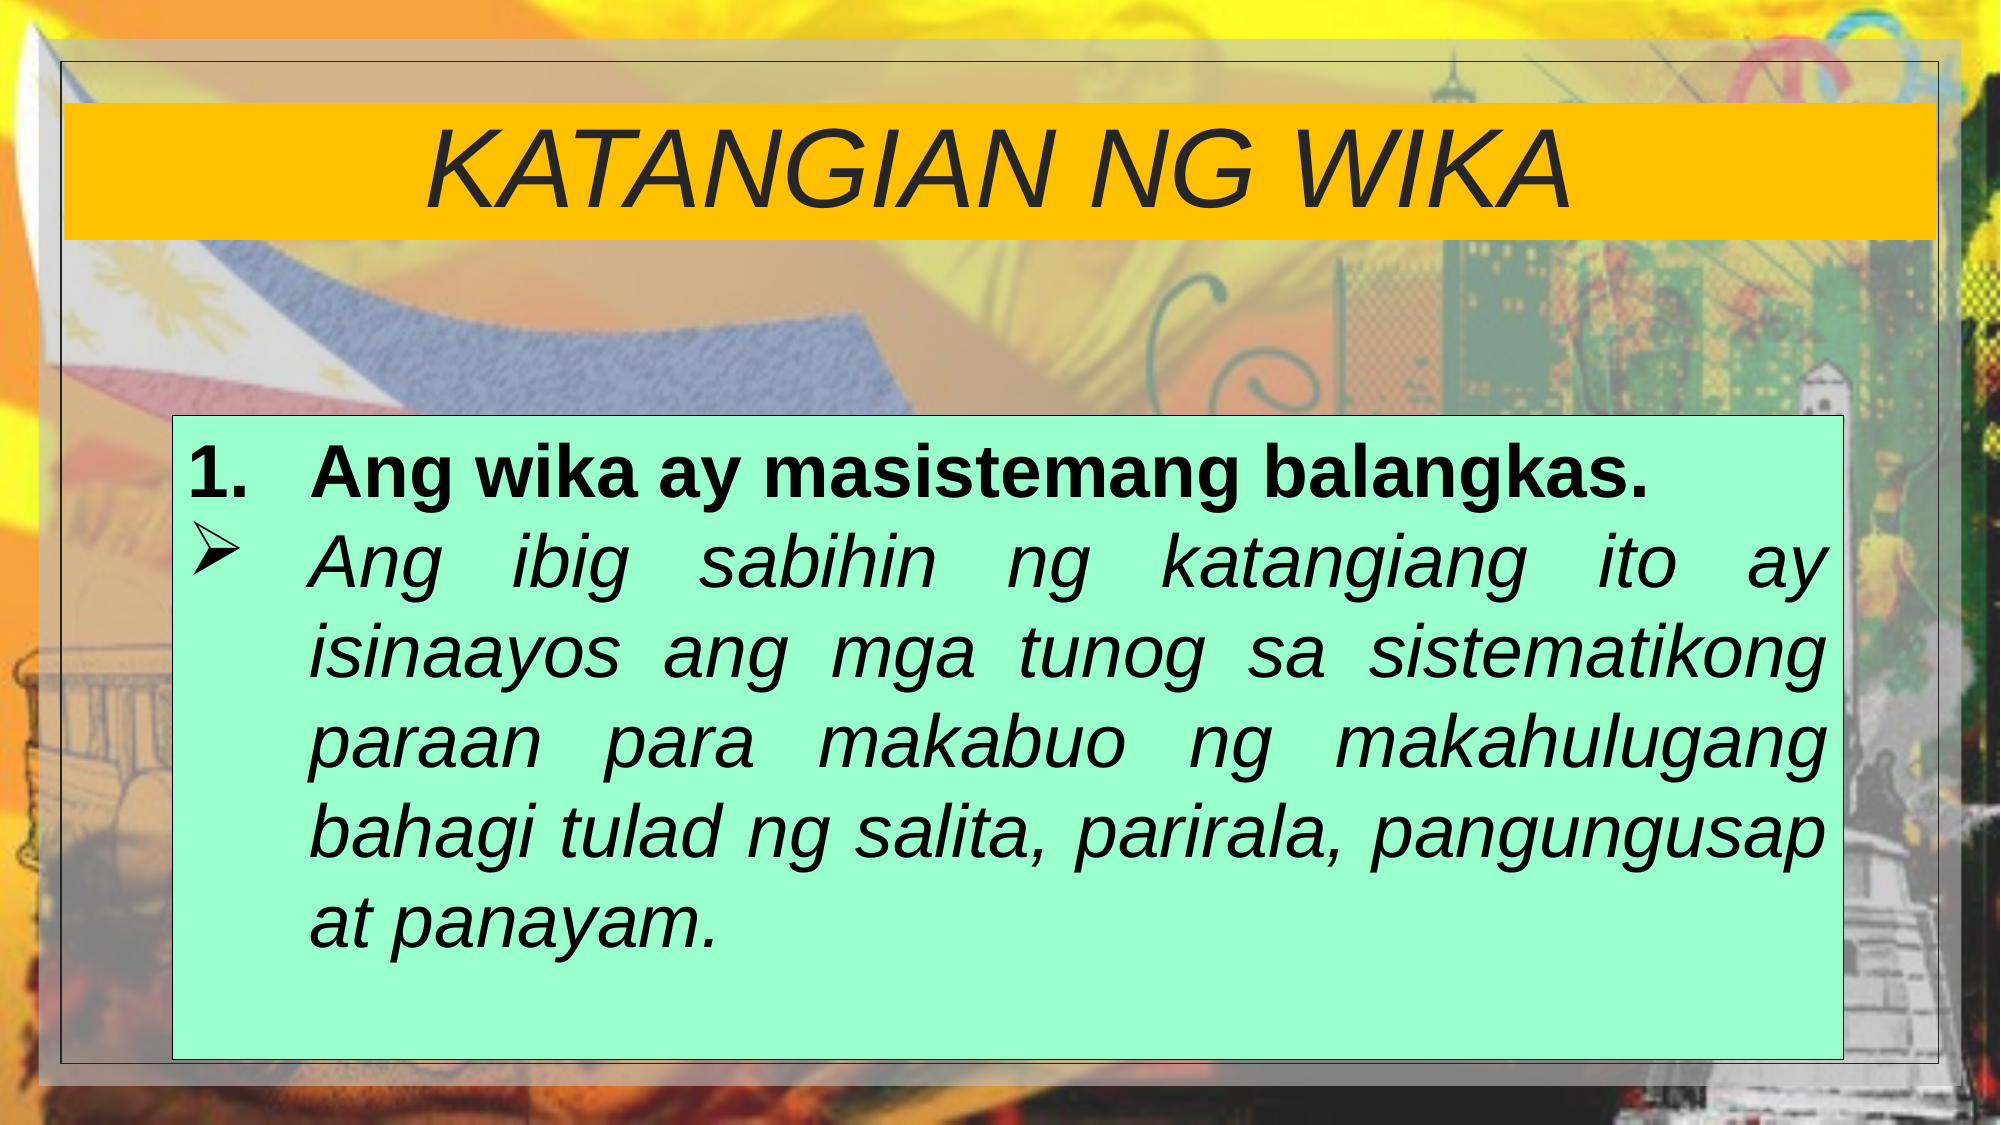

# KATANGIAN NG WIKA
Ang wika ay masistemang balangkas.
Ang ibig sabihin ng katangiang ito ay isinaayos ang mga tunog sa sistematikong paraan para makabuo ng makahulugang bahagi tulad ng salita, parirala, pangungusap at panayam.